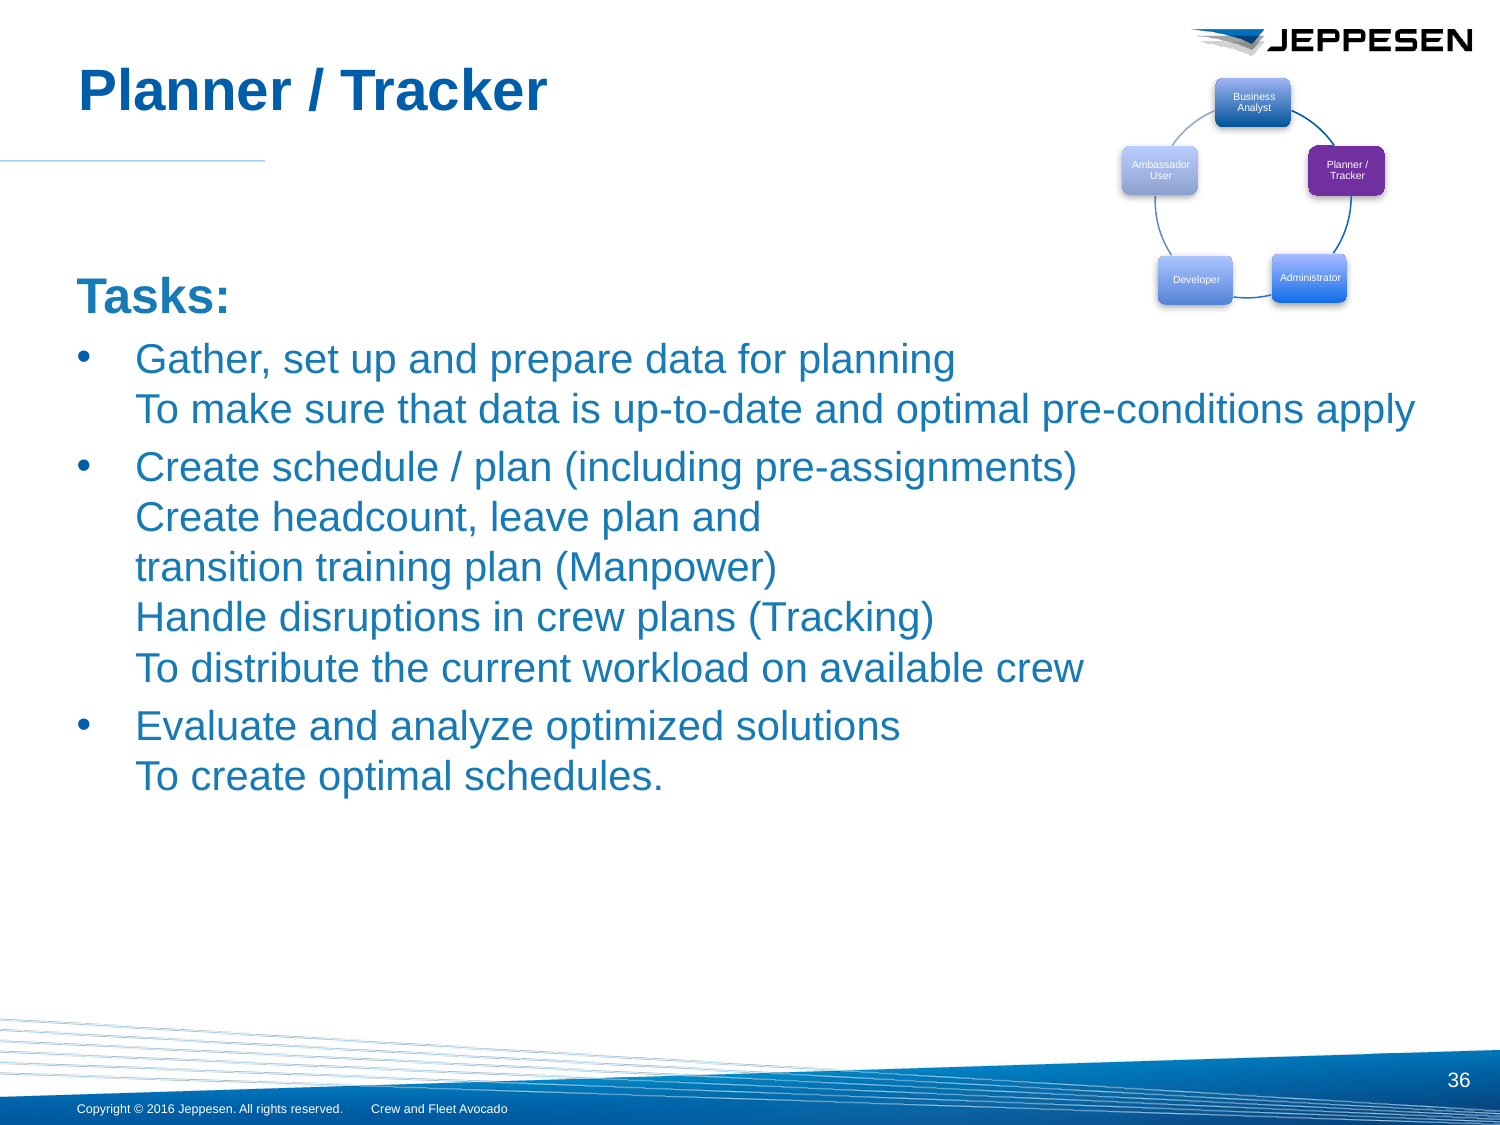

# Planner / Tracker
Business Analyst
Planner / Tracker
Administrator
Developer
Ambassador User

Tasks:
Gather, set up and prepare data for planning
To make sure that data is up-to-date and optimal pre-conditions apply
Create schedule / plan (including pre-assignments)
Create headcount, leave plan and
transition training plan (Manpower)
Handle disruptions in crew plans (Tracking)
To distribute the current workload on available crew
Evaluate and analyze optimized solutions
To create optimal schedules.
36